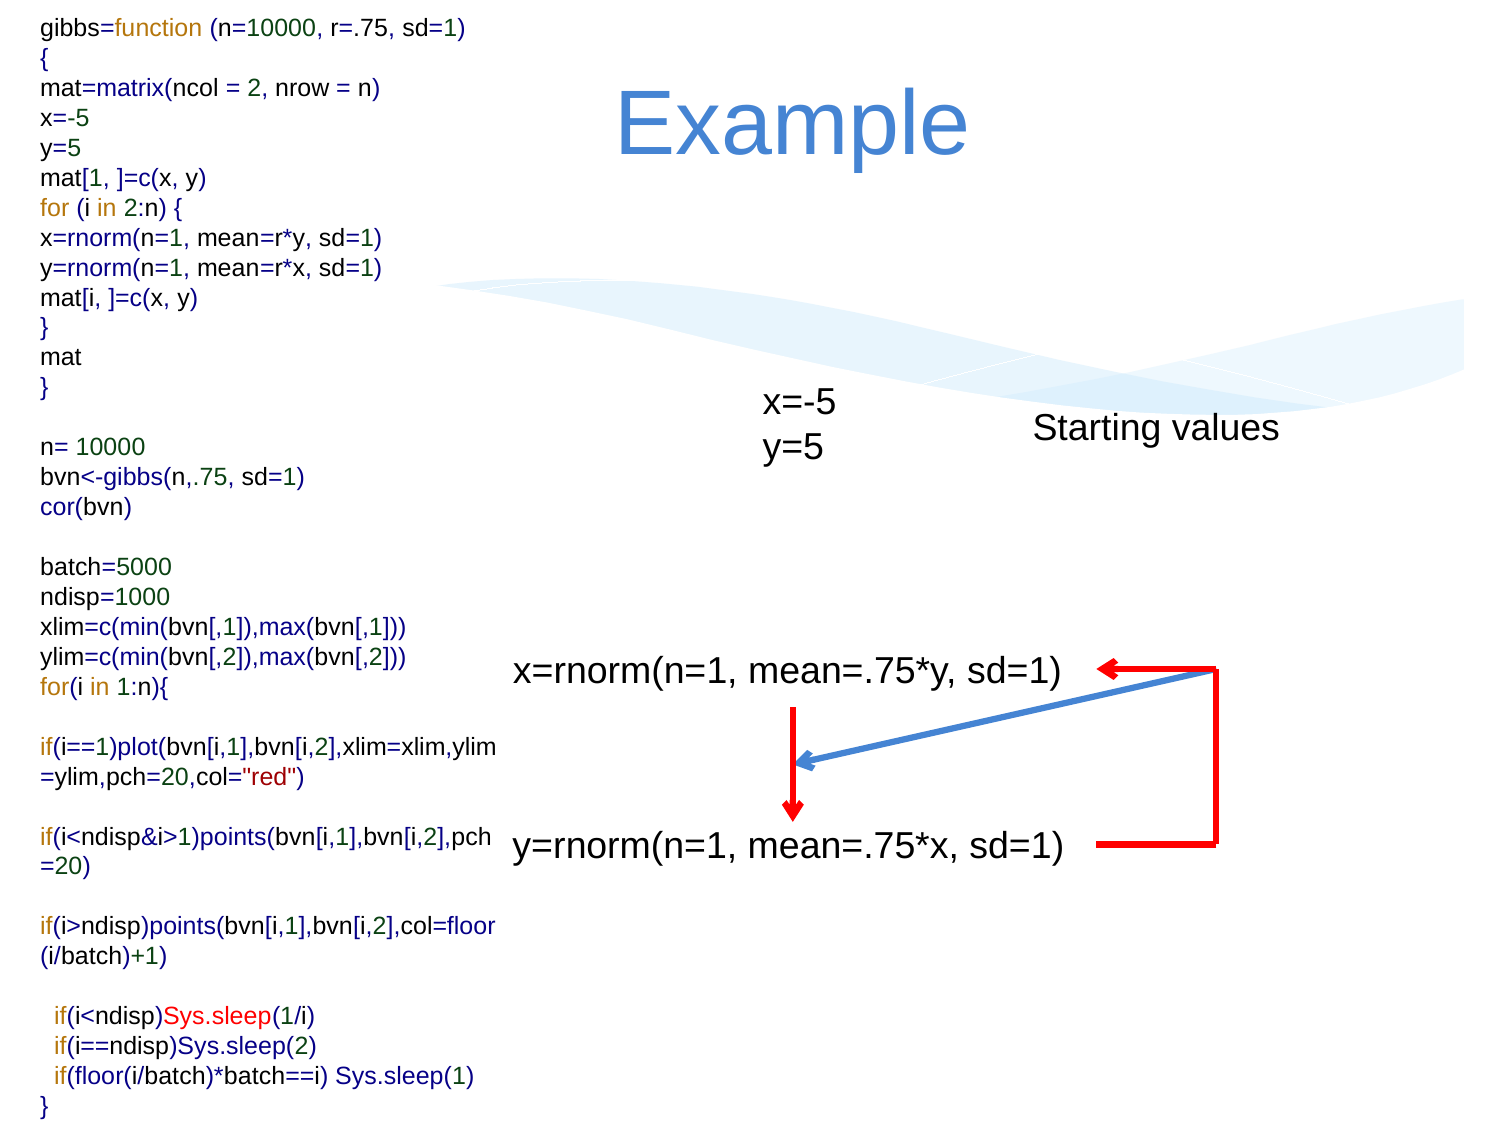

gibbs=function (n=10000, r=.75, sd=1)
{
mat=matrix(ncol = 2, nrow = n)
x=-5
y=5
mat[1, ]=c(x, y)
for (i in 2:n) {
x=rnorm(n=1, mean=r*y, sd=1)
y=rnorm(n=1, mean=r*x, sd=1)
mat[i, ]=c(x, y)
}
mat
}

n= 10000
bvn<-gibbs(n,.75, sd=1)
cor(bvn)

batch=5000
ndisp=1000
xlim=c(min(bvn[,1]),max(bvn[,1]))
ylim=c(min(bvn[,2]),max(bvn[,2]))
for(i in 1:n){
  if(i==1)plot(bvn[i,1],bvn[i,2],xlim=xlim,ylim=ylim,pch=20,col="red")
  if(i<ndisp&i>1)points(bvn[i,1],bvn[i,2],pch=20)
  if(i>ndisp)points(bvn[i,1],bvn[i,2],col=floor(i/batch)+1)

  if(i<ndisp)Sys.sleep(1/i)
  if(i==ndisp)Sys.sleep(2)
  if(floor(i/batch)*batch==i) Sys.sleep(1)
}

# Example
x=-5
y=5
Starting values
x=rnorm(n=1, mean=.75*y, sd=1)
y=rnorm(n=1, mean=.75*x, sd=1)